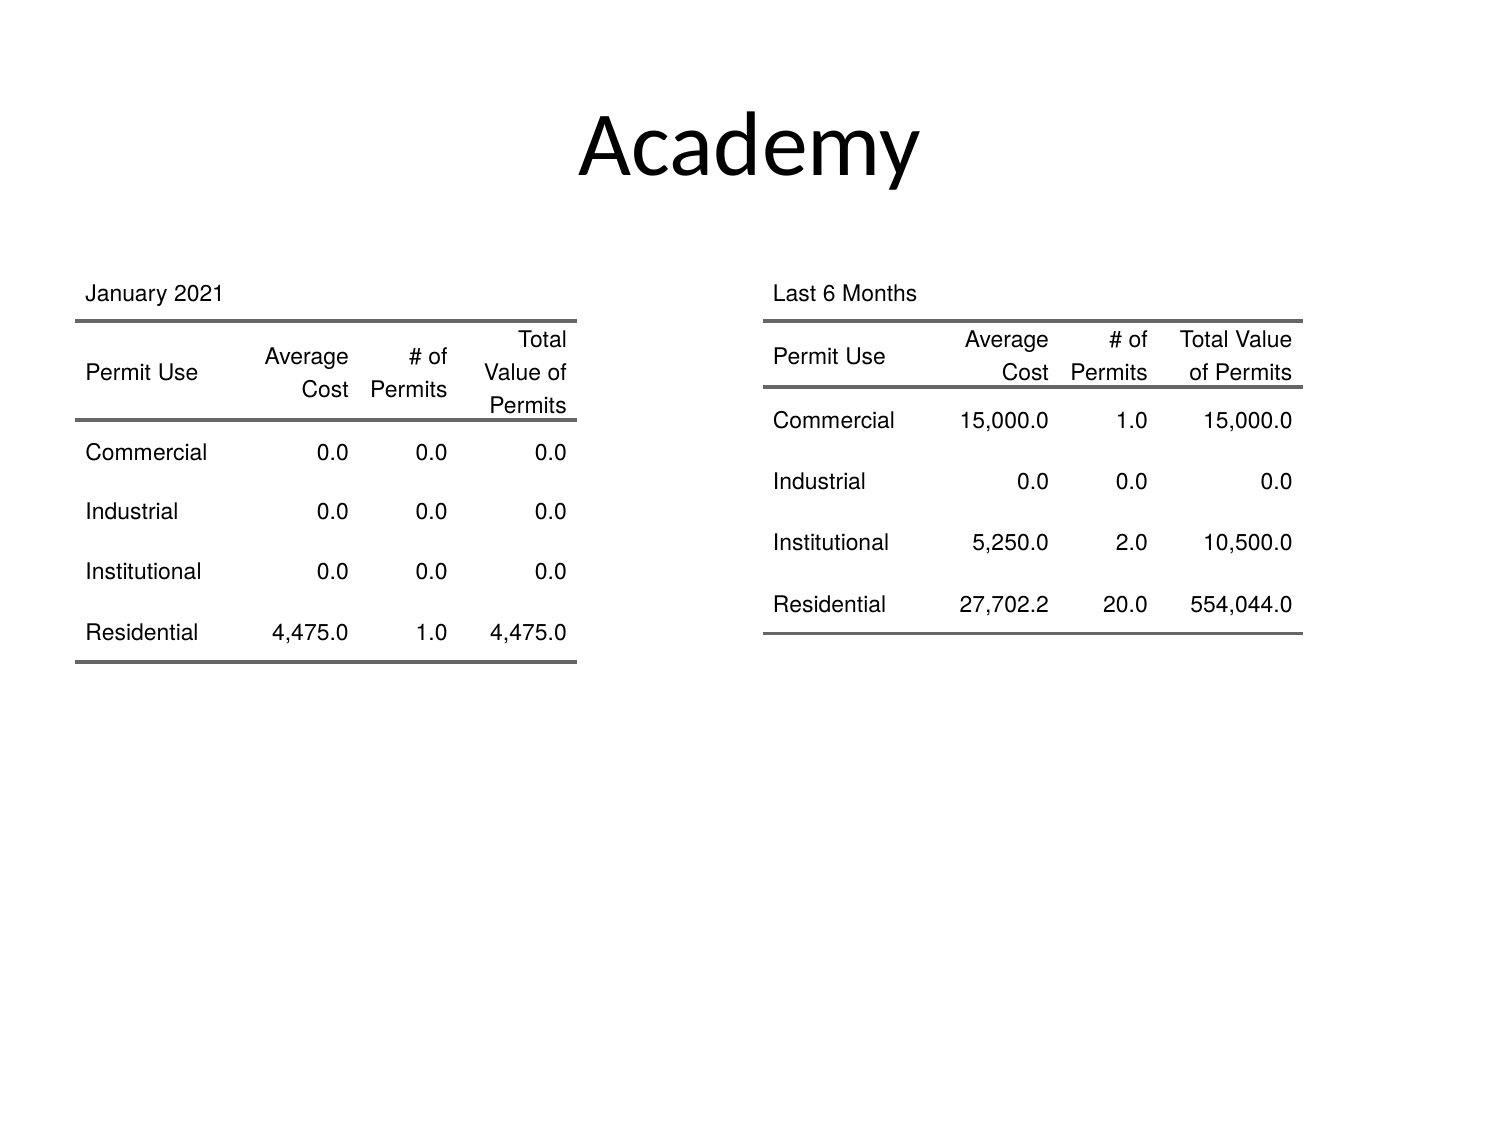

# Academy
| January 2021 | January 2021 | January 2021 | January 2021 |
| --- | --- | --- | --- |
| Permit Use | Average Cost | # of Permits | Total Value of Permits |
| Commercial | 0.0 | 0.0 | 0.0 |
| Industrial | 0.0 | 0.0 | 0.0 |
| Institutional | 0.0 | 0.0 | 0.0 |
| Residential | 4,475.0 | 1.0 | 4,475.0 |
| Last 6 Months | Last 6 Months | Last 6 Months | Last 6 Months |
| --- | --- | --- | --- |
| Permit Use | Average Cost | # of Permits | Total Value of Permits |
| Commercial | 15,000.0 | 1.0 | 15,000.0 |
| Industrial | 0.0 | 0.0 | 0.0 |
| Institutional | 5,250.0 | 2.0 | 10,500.0 |
| Residential | 27,702.2 | 20.0 | 554,044.0 |